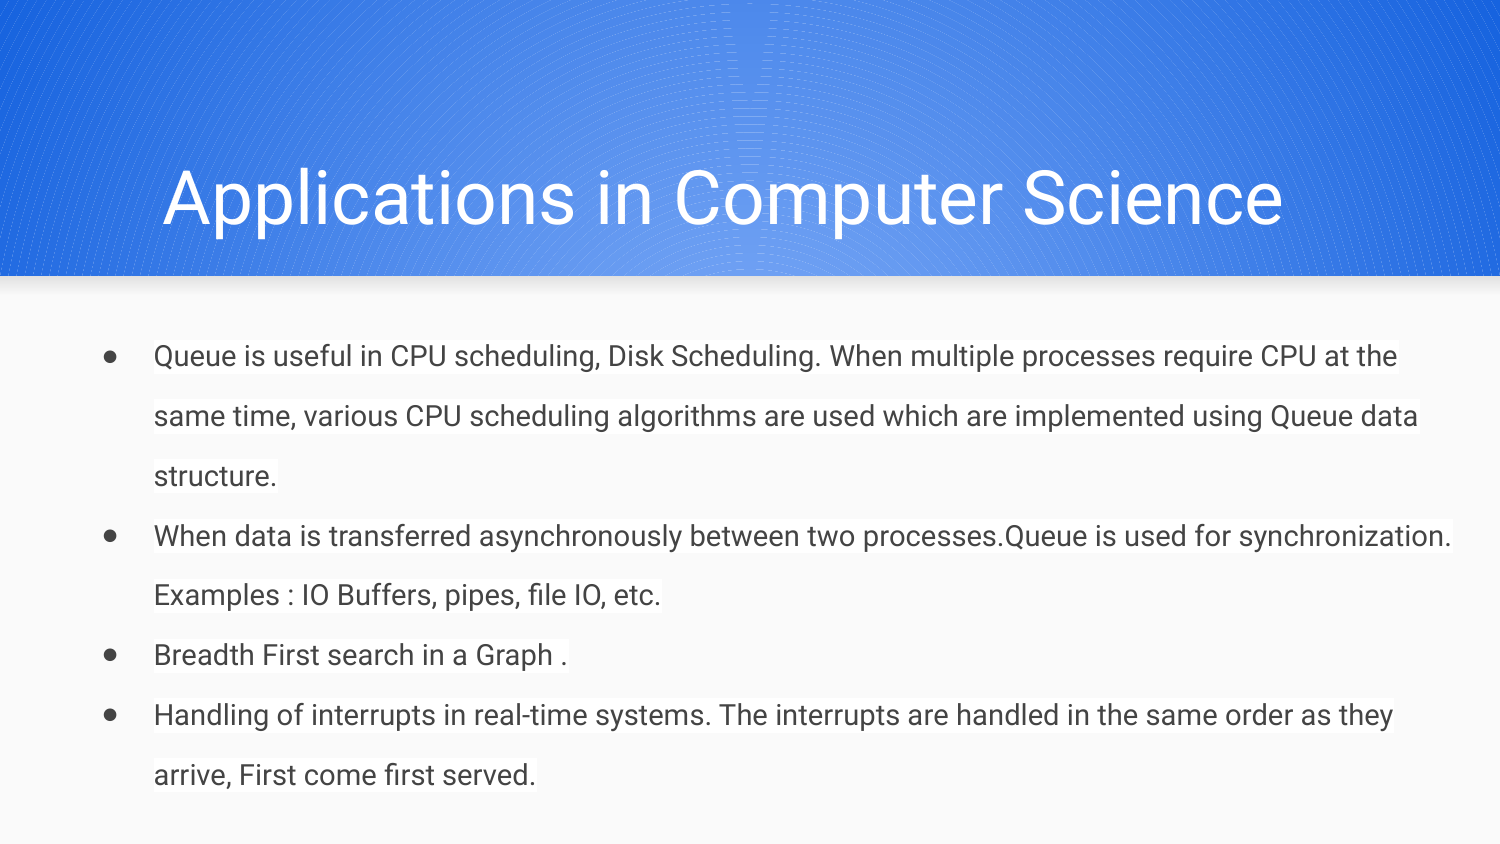

# Applications in Computer Science
Queue is useful in CPU scheduling, Disk Scheduling. When multiple processes require CPU at the same time, various CPU scheduling algorithms are used which are implemented using Queue data structure.
When data is transferred asynchronously between two processes.Queue is used for synchronization. Examples : IO Buffers, pipes, file IO, etc.
Breadth First search in a Graph .
Handling of interrupts in real-time systems. The interrupts are handled in the same order as they arrive, First come first served.